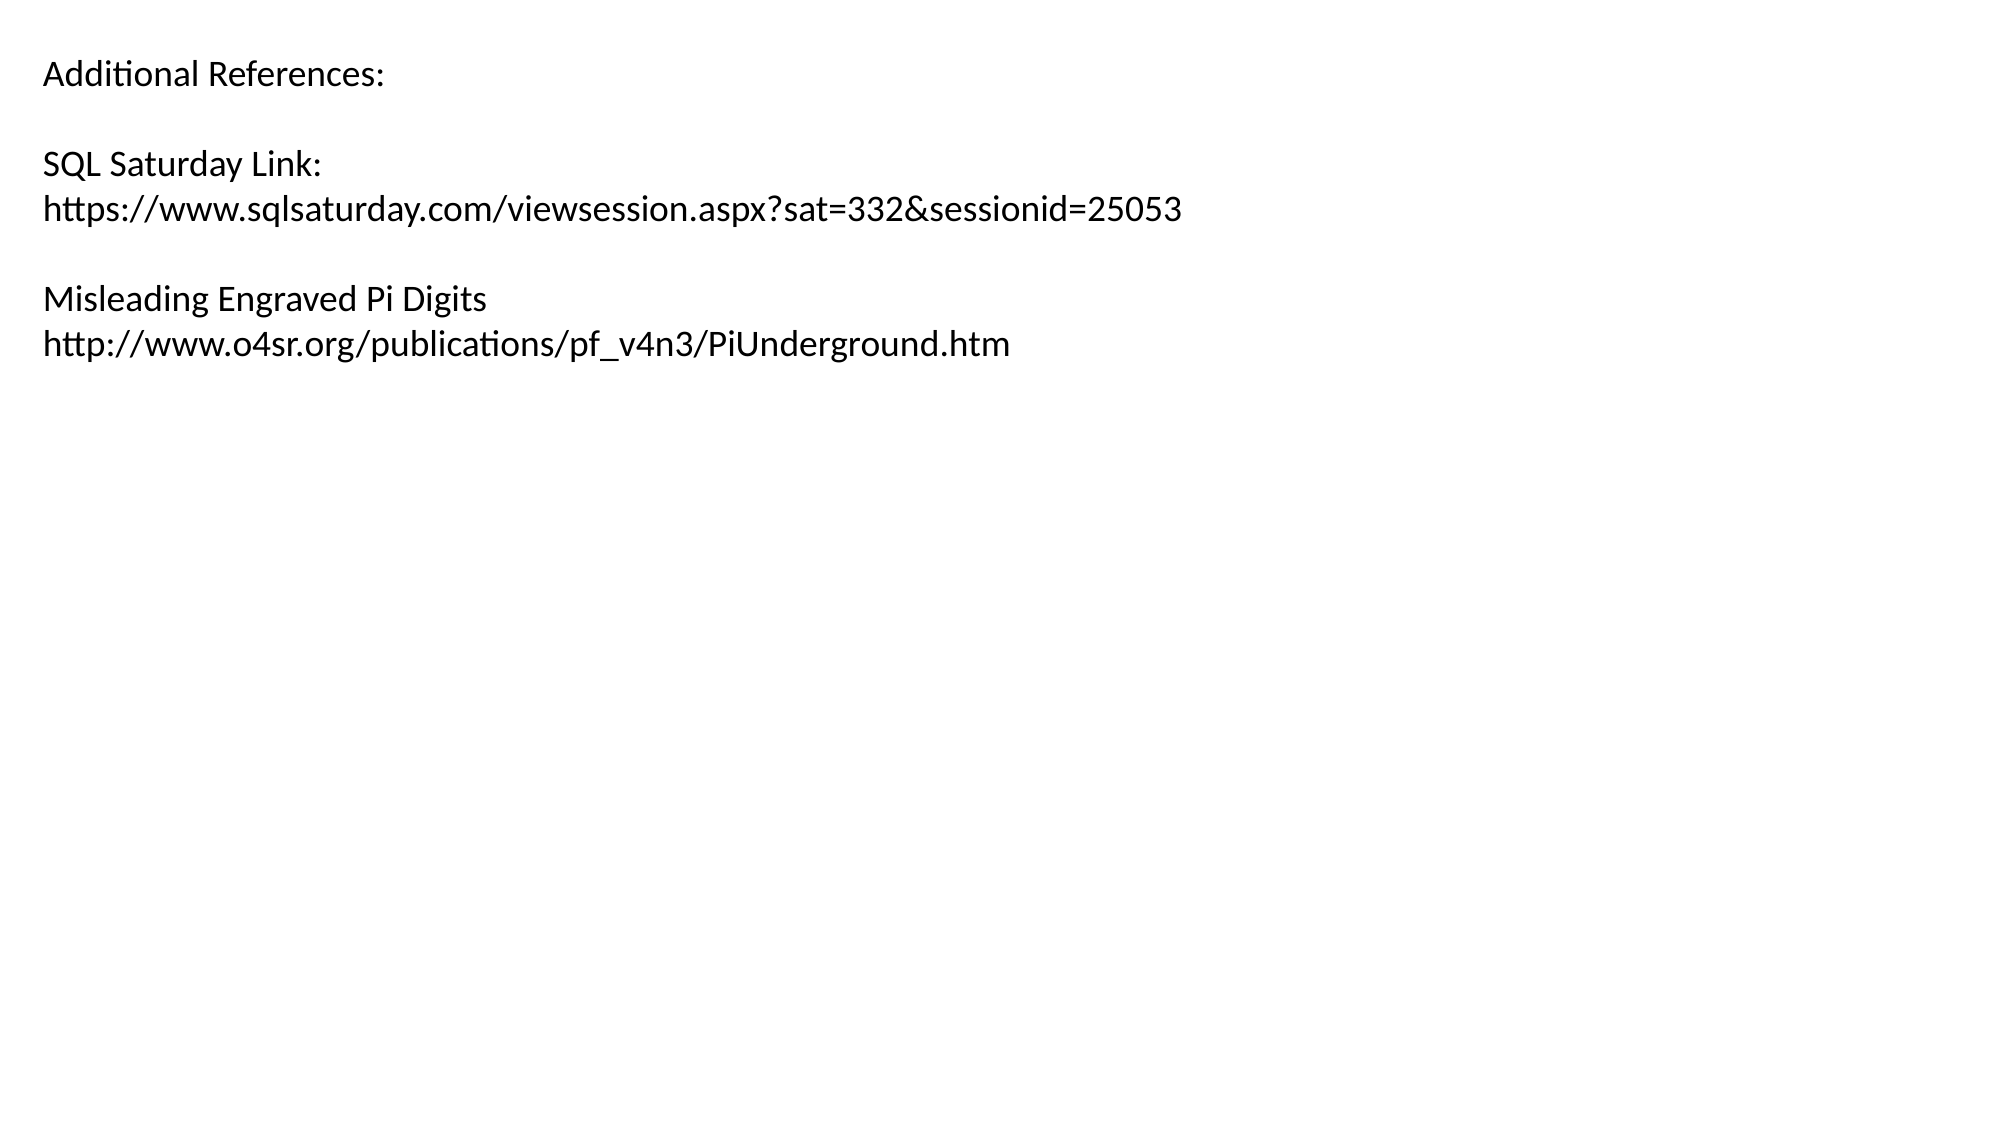

Additional References:

SQL Saturday Link:
https://www.sqlsaturday.com/viewsession.aspx?sat=332&sessionid=25053

Misleading Engraved Pi Digits
http://www.o4sr.org/publications/pf_v4n3/PiUnderground.htm